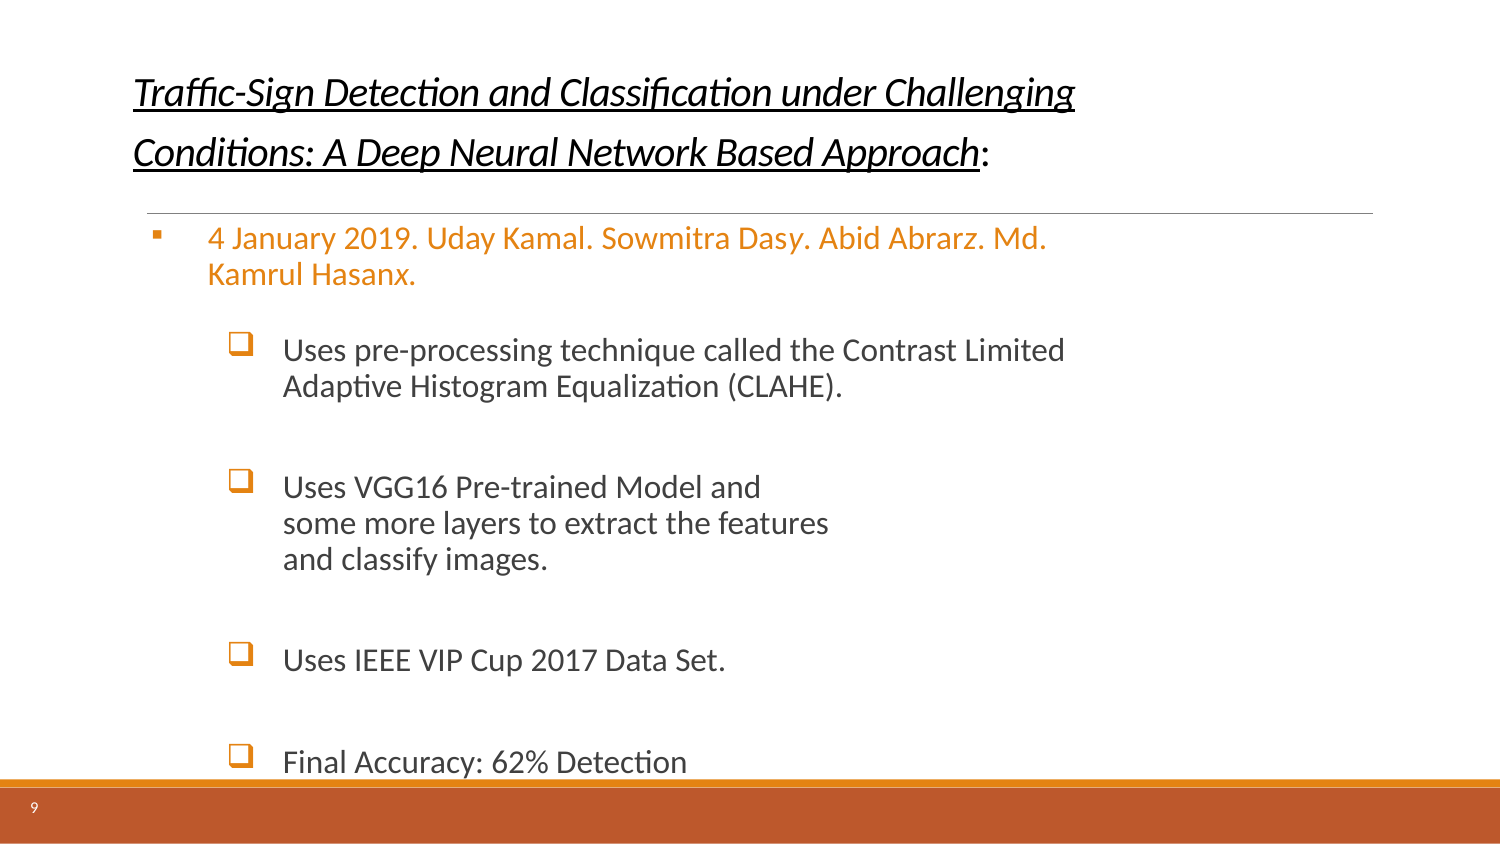

# Traffic-Sign Detection and Classification under Challenging Conditions: A Deep Neural Network Based Approach:
4 January 2019. Uday Kamal. Sowmitra Dasy. Abid Abrarz. Md. Kamrul Hasanx.
Uses pre-processing technique called the Contrast Limited Adaptive Histogram Equalization (CLAHE).

Uses VGG16 Pre-trained Model and
some more layers to extract the features
and classify images.

Uses IEEE VIP Cup 2017 Data Set.

Final Accuracy: 62% Detection
9